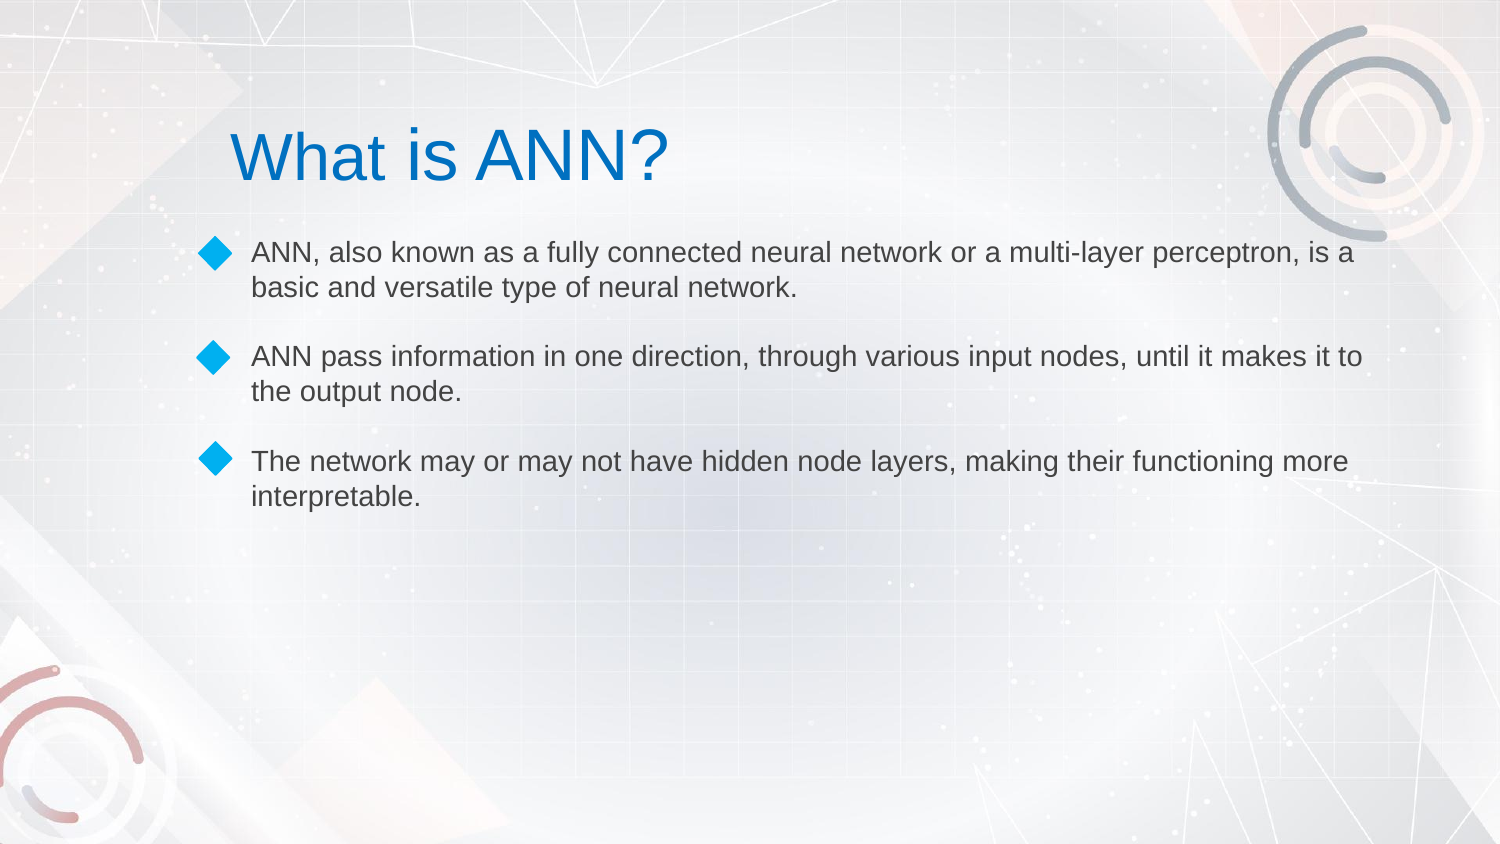

# What is ANN?
ANN, also known as a fully connected neural network or a multi-layer perceptron, is a basic and versatile type of neural network.

ANN pass information in one direction, through various input nodes, until it makes it to the output node.

The network may or may not have hidden node layers, making their functioning more interpretable.